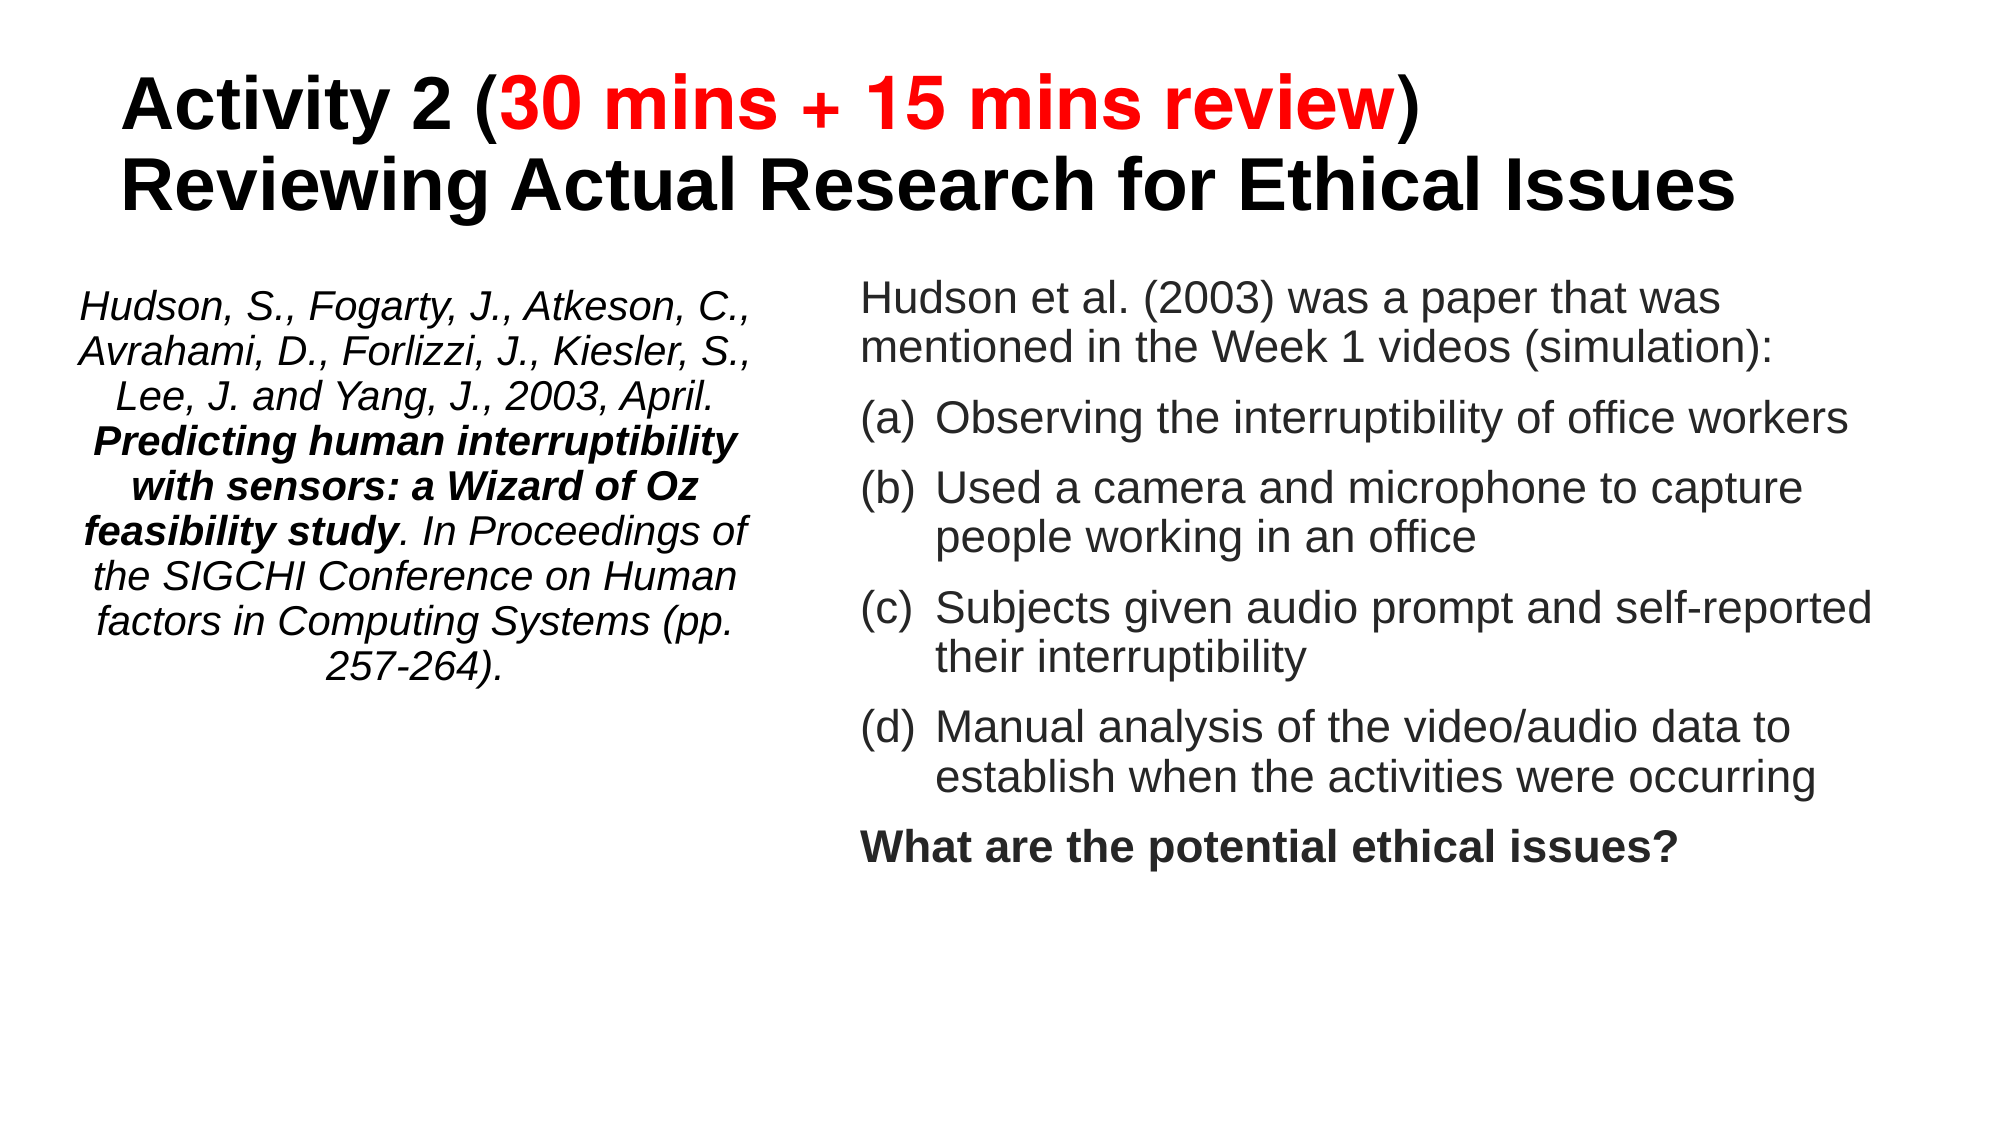

# Activity 2 (30 mins + 15 mins review) Reviewing Actual Research for Ethical Issues
Hudson et al. (2003) was a paper that was mentioned in the Week 1 videos (simulation):
Observing the interruptibility of office workers
Used a camera and microphone to capture people working in an office
Subjects given audio prompt and self-reported their interruptibility
Manual analysis of the video/audio data to establish when the activities were occurring
What are the potential ethical issues?
Hudson, S., Fogarty, J., Atkeson, C., Avrahami, D., Forlizzi, J., Kiesler, S., Lee, J. and Yang, J., 2003, April. Predicting human interruptibility with sensors: a Wizard of Oz feasibility study. In Proceedings of the SIGCHI Conference on Human factors in Computing Systems (pp. 257-264).